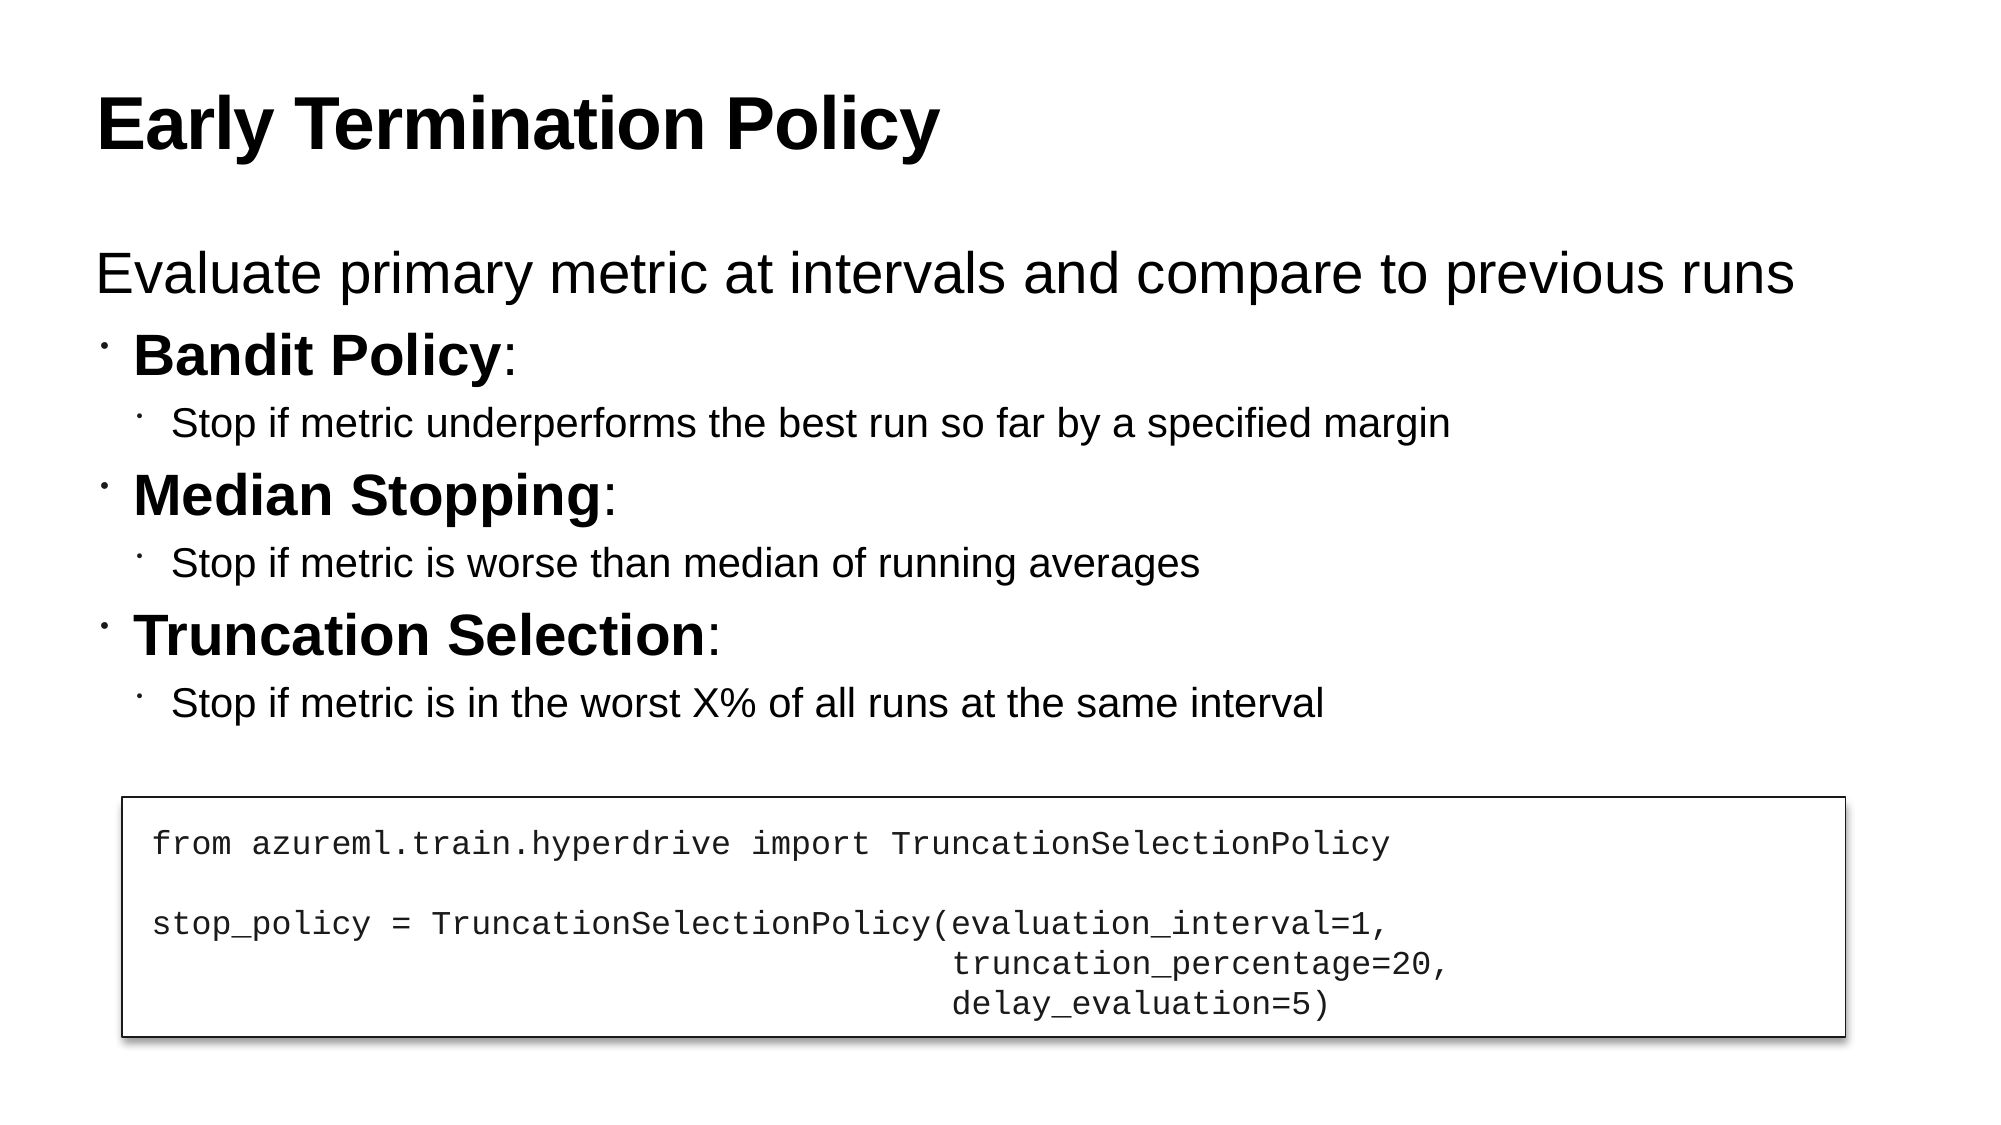

# Early Termination Policy
Evaluate primary metric at intervals and compare to previous runs
Bandit Policy:
Stop if metric underperforms the best run so far by a specified margin
Median Stopping:
Stop if metric is worse than median of running averages
Truncation Selection:
Stop if metric is in the worst X% of all runs at the same interval
from azureml.train.hyperdrive import TruncationSelectionPolicy

stop_policy = TruncationSelectionPolicy(evaluation_interval=1,
                                        truncation_percentage=20,
                                        delay_evaluation=5)